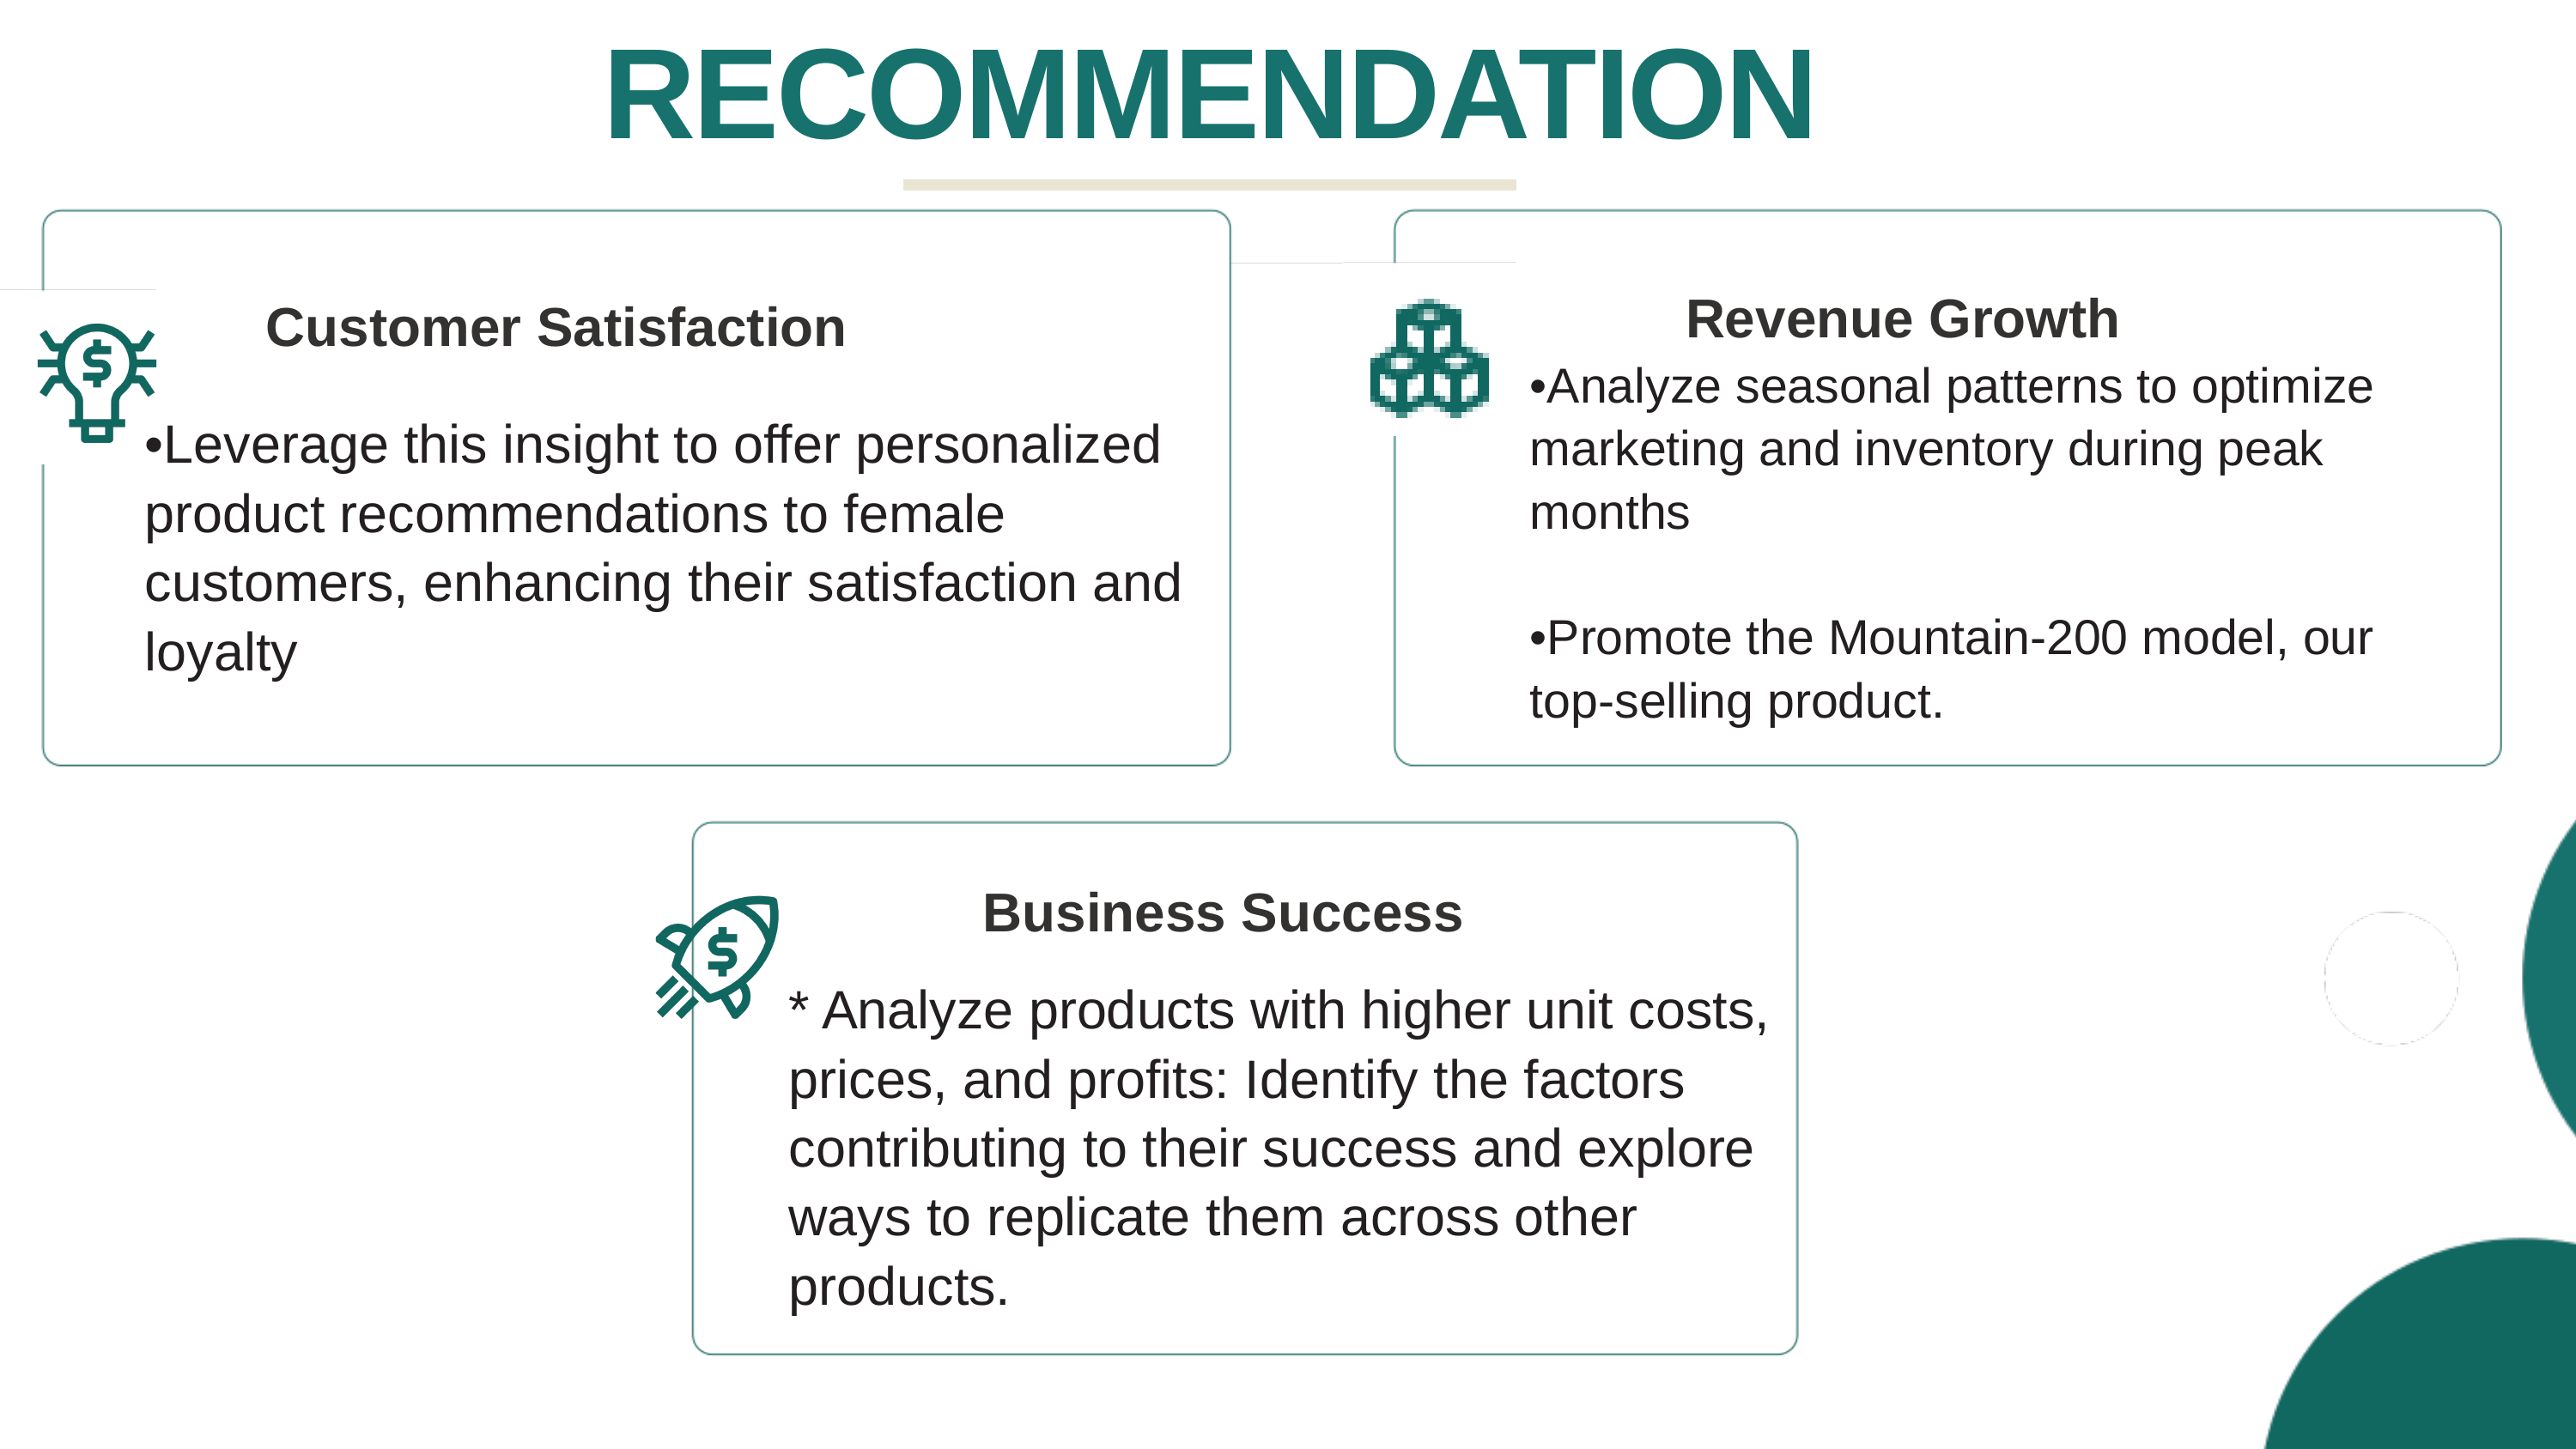

RECOMMENDATION

Revenue Growth

Customer Satisfaction

•Analyze seasonal patterns to optimize marketing and inventory during peak months

•Promote the Mountain-200 model, our top-selling product.

•Leverage this insight to offer personalized product recommendations to female customers, enhancing their satisfaction and loyalty

Business Success

* Analyze products with higher unit costs, prices, and profits: Identify the factors contributing to their success and explore ways to replicate them across other products.
Page 14